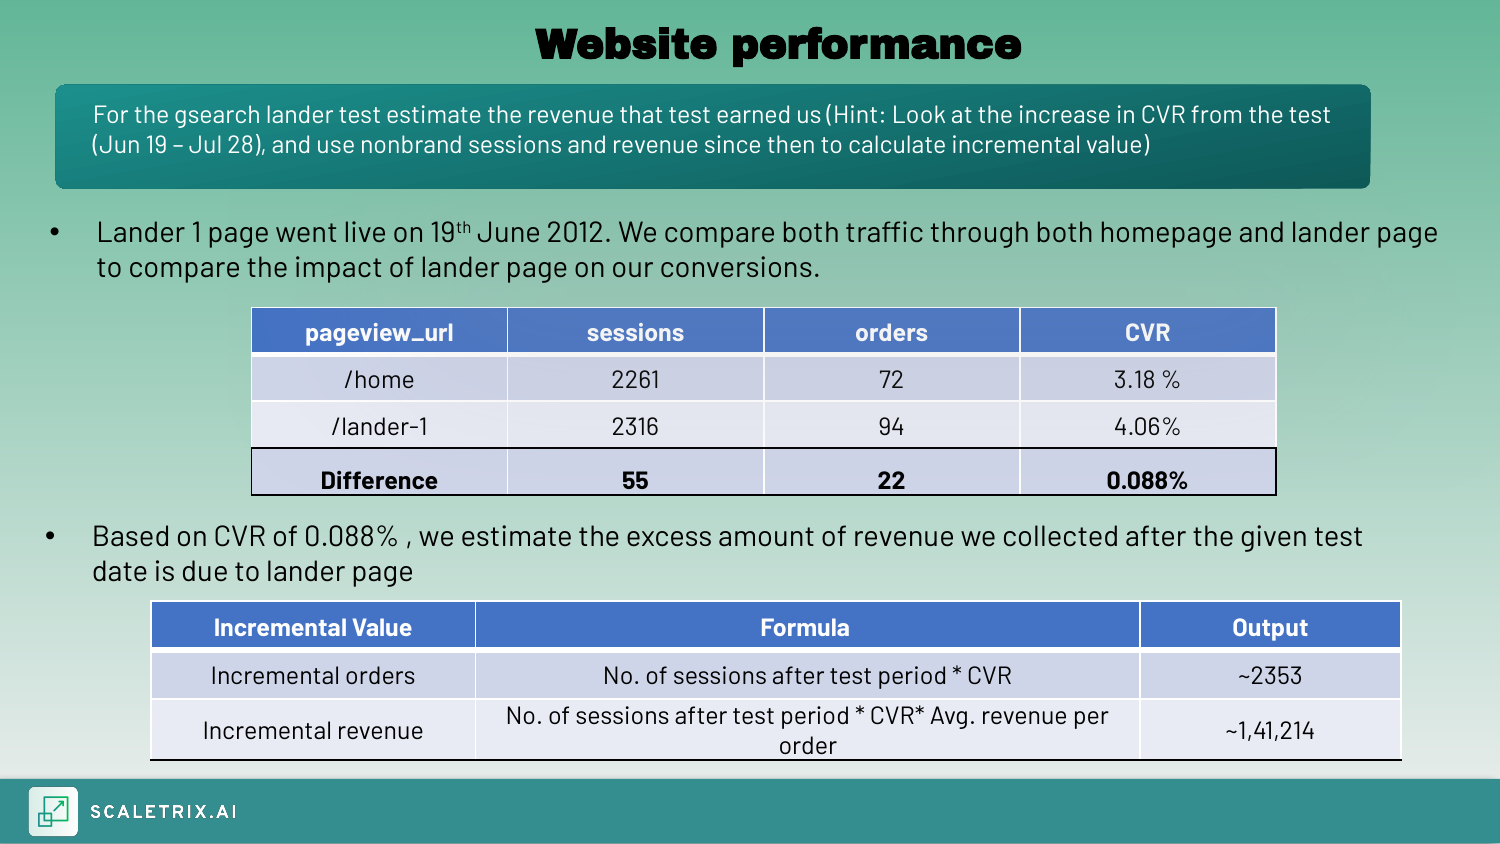

Website performance

For the gsearch lander test estimate the revenue that test earned us (Hint: Look at the increase in CVR from the test (Jun 19 – Jul 28), and use nonbrand sessions and revenue since then to calculate incremental value)
Lander 1 page went live on 19th June 2012. We compare both traffic through both homepage and lander page to compare the impact of lander page on our conversions.
| pageview\_url | sessions | orders | CVR |
| --- | --- | --- | --- |
| /home | 2261 | 72 | 3.18 % |
| /lander-1 | 2316 | 94 | 4.06% |
| Difference | 55 | 22 | 0.088% |
Based on CVR of 0.088% , we estimate the excess amount of revenue we collected after the given test date is due to lander page
| Incremental Value | Formula | Output |
| --- | --- | --- |
| Incremental orders | No. of sessions after test period \* CVR | ~2353 |
| Incremental revenue | No. of sessions after test period \* CVR\* Avg. revenue per order | ~1,41,214 |